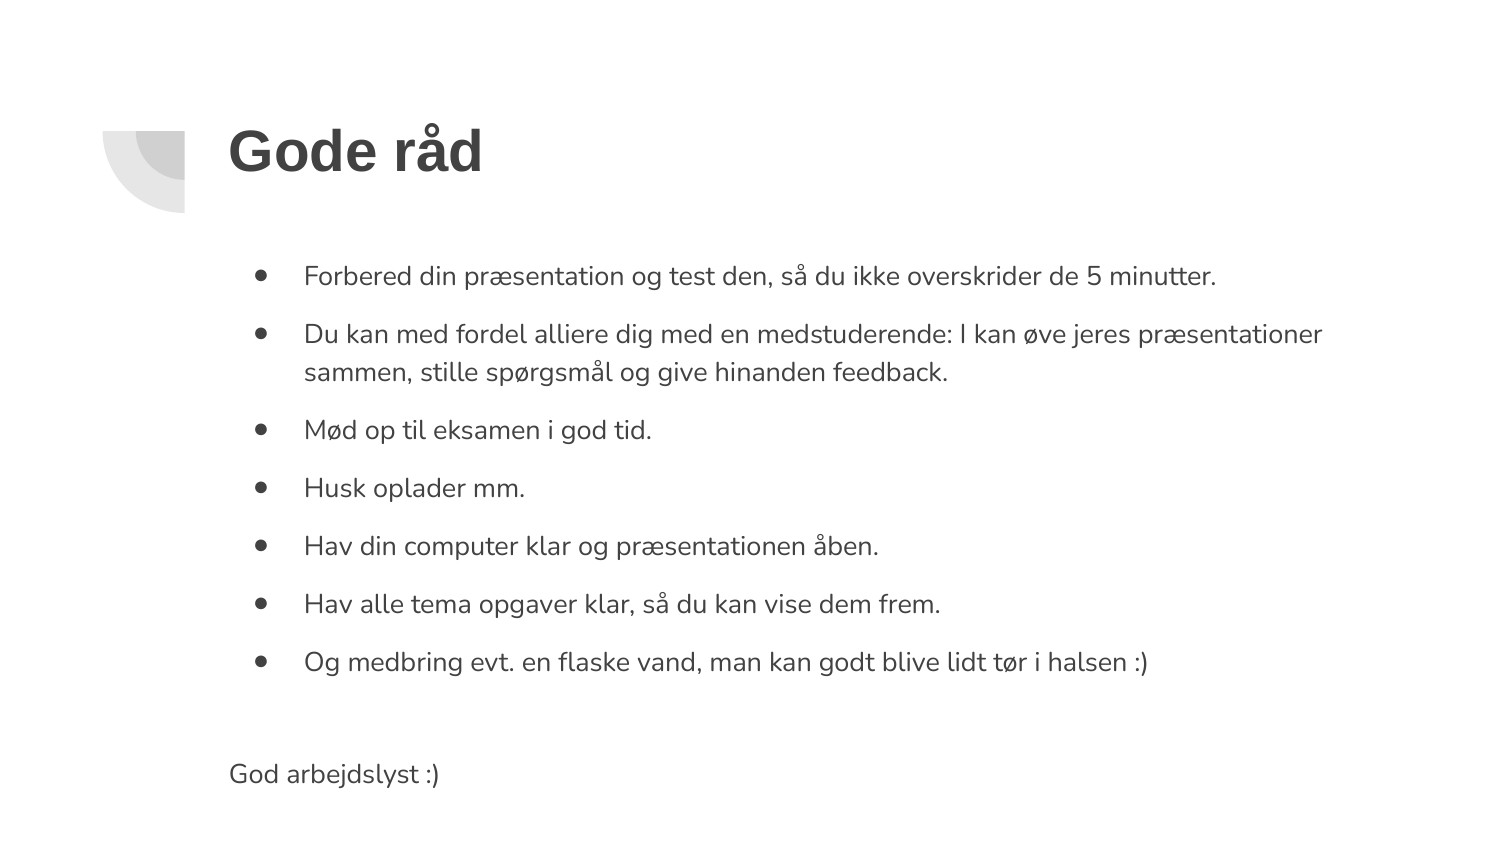

# Gode råd
Forbered din præsentation og test den, så du ikke overskrider de 5 minutter.
Du kan med fordel alliere dig med en medstuderende: I kan øve jeres præsentationer sammen, stille spørgsmål og give hinanden feedback.
Mød op til eksamen i god tid.
Husk oplader mm.
Hav din computer klar og præsentationen åben.
Hav alle tema opgaver klar, så du kan vise dem frem.
Og medbring evt. en flaske vand, man kan godt blive lidt tør i halsen :)

God arbejdslyst :)